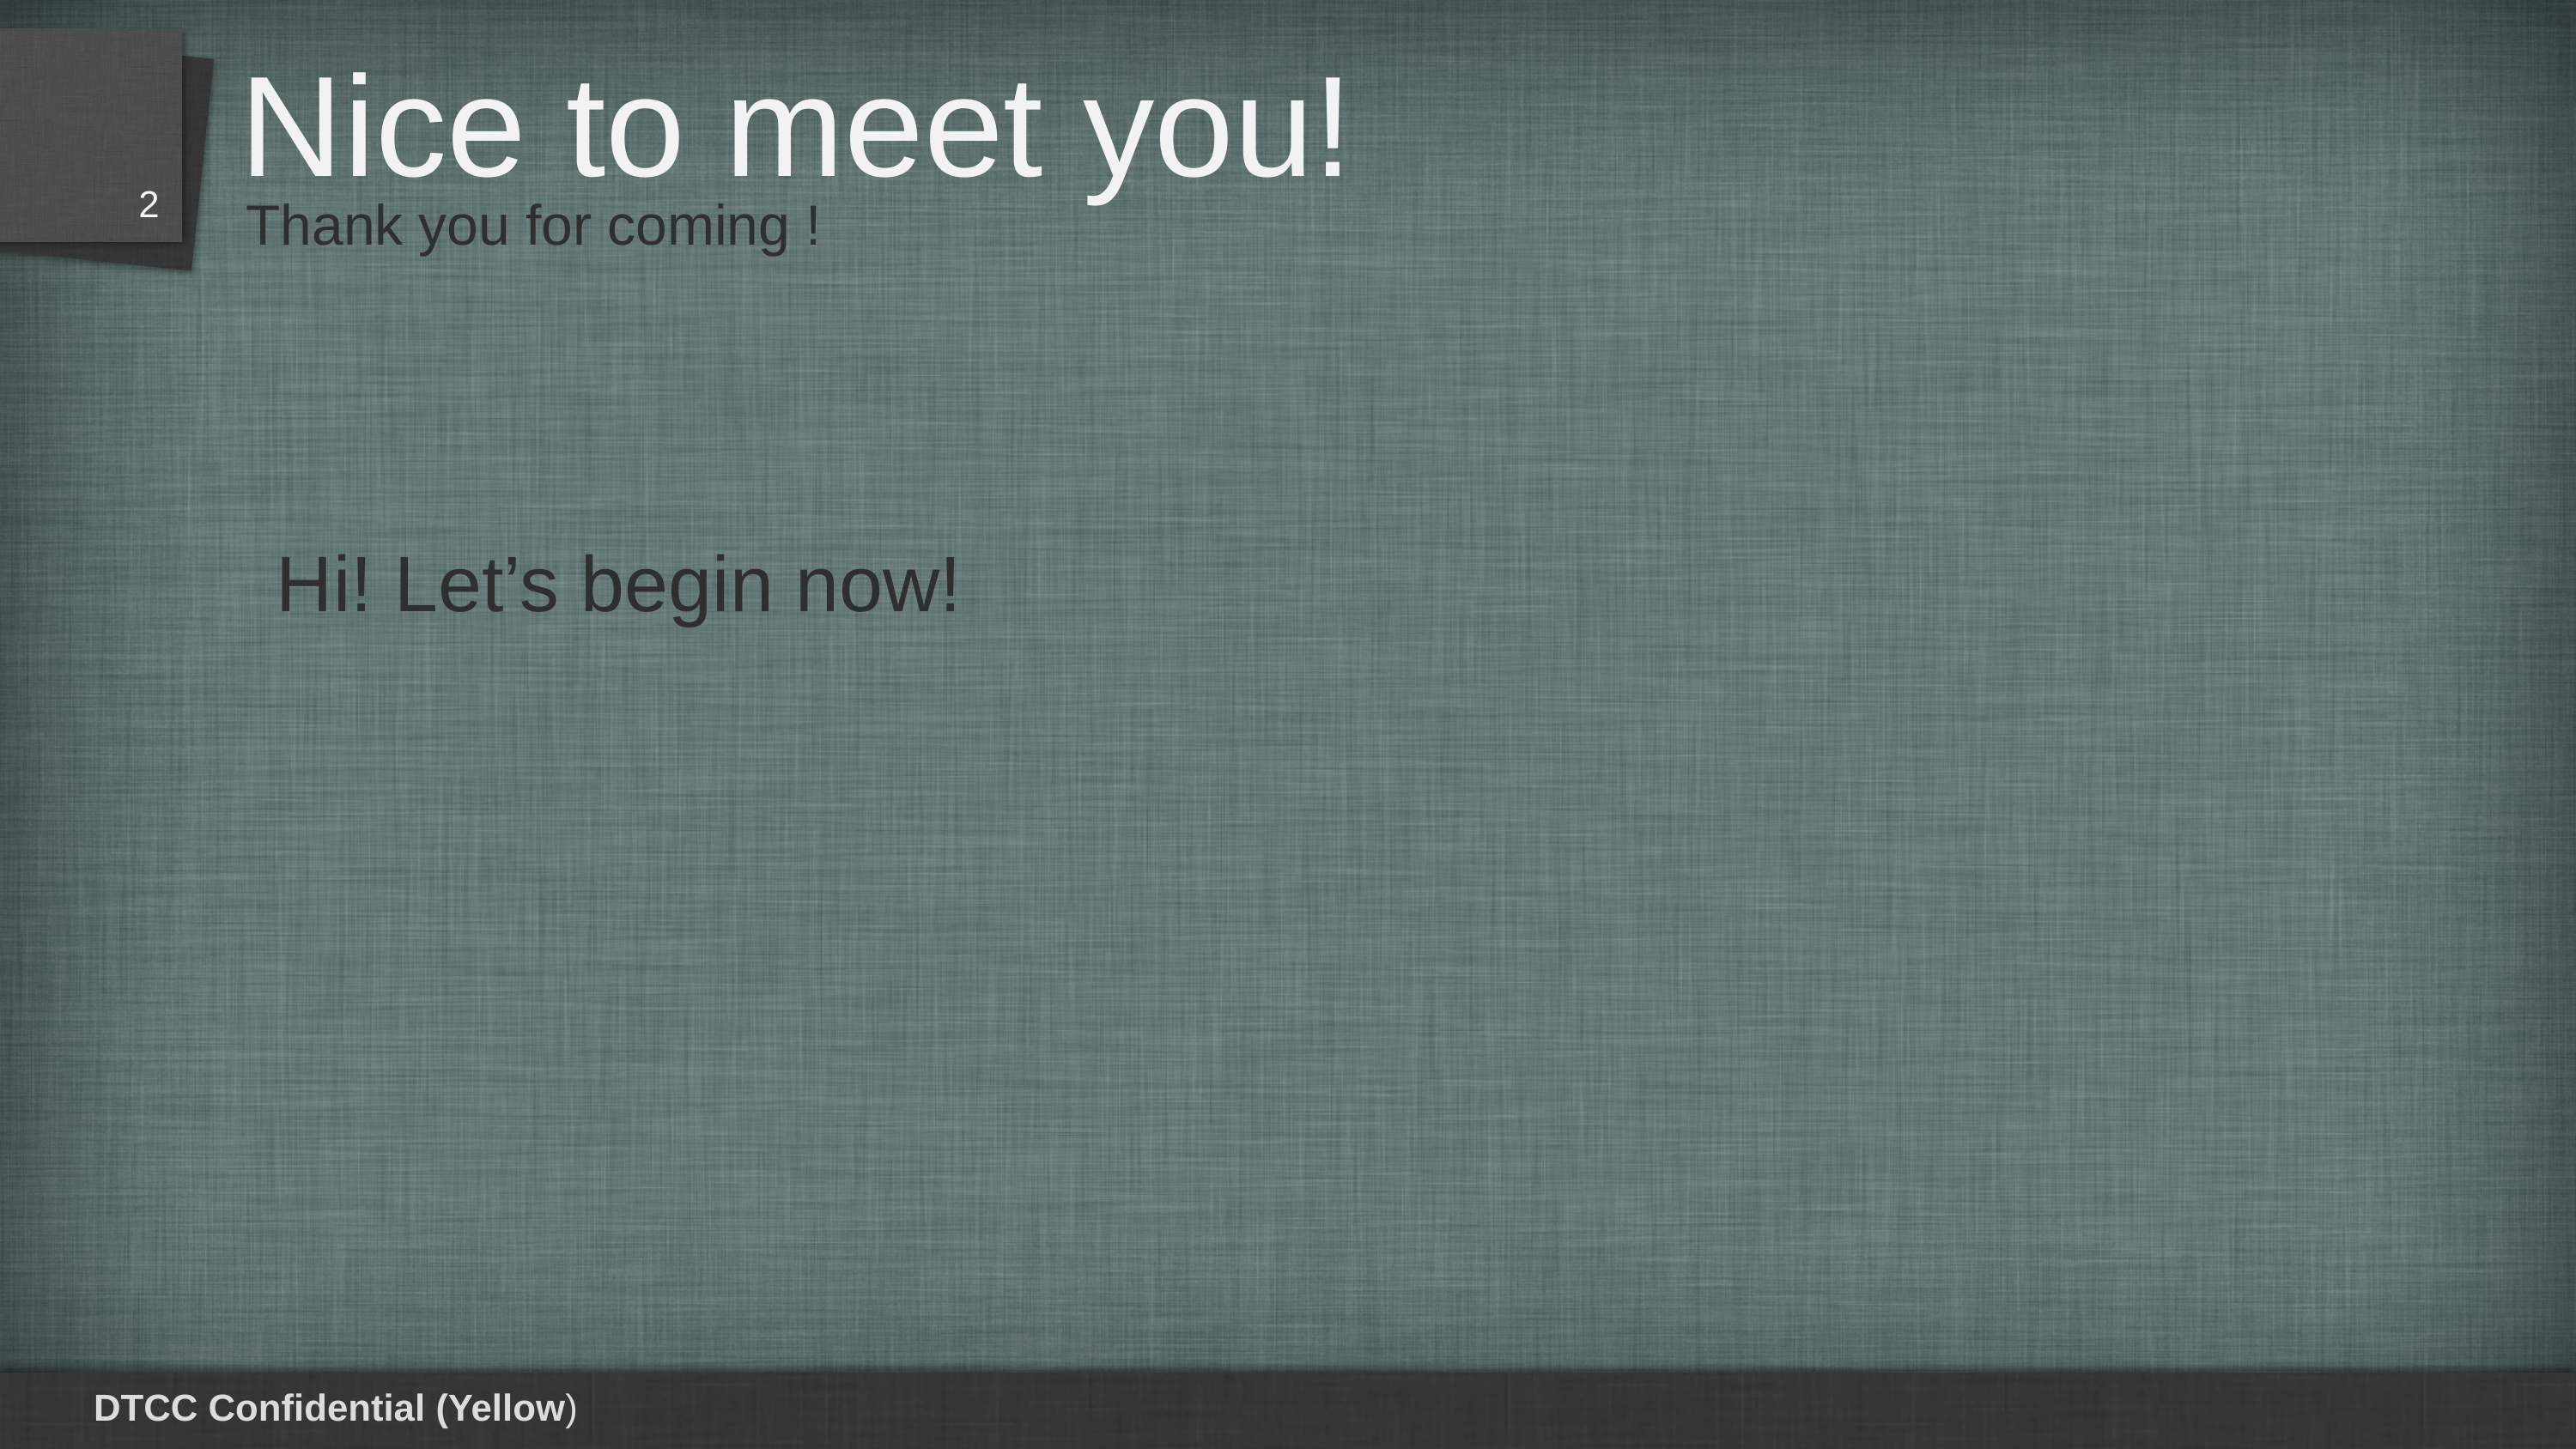

# Nice to meet you!
2
Thank you for coming !
Hi! Let’s begin now!
DTCC Confidential (Yellow)